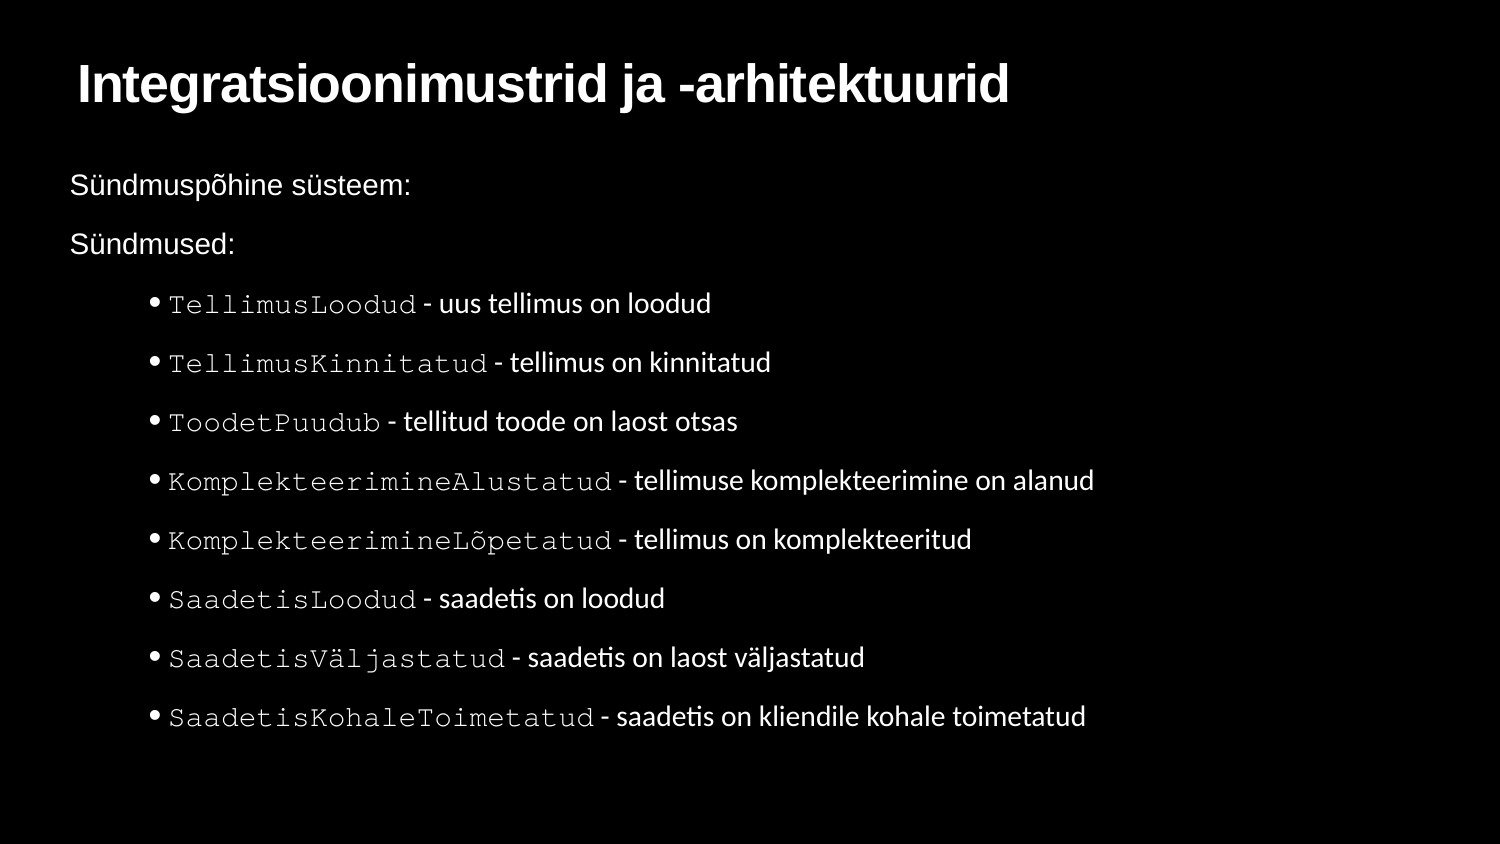

# Integratsioonimustrid ja -arhitektuurid
Sündmuspõhine süsteem:
Sündmused:
 TellimusLoodud - uus tellimus on loodud
 TellimusKinnitatud - tellimus on kinnitatud
 ToodetPuudub - tellitud toode on laost otsas
 KomplekteerimineAlustatud - tellimuse komplekteerimine on alanud
 KomplekteerimineLõpetatud - tellimus on komplekteeritud
 SaadetisLoodud - saadetis on loodud
 SaadetisVäljastatud - saadetis on laost väljastatud
 SaadetisKohaleToimetatud - saadetis on kliendile kohale toimetatud